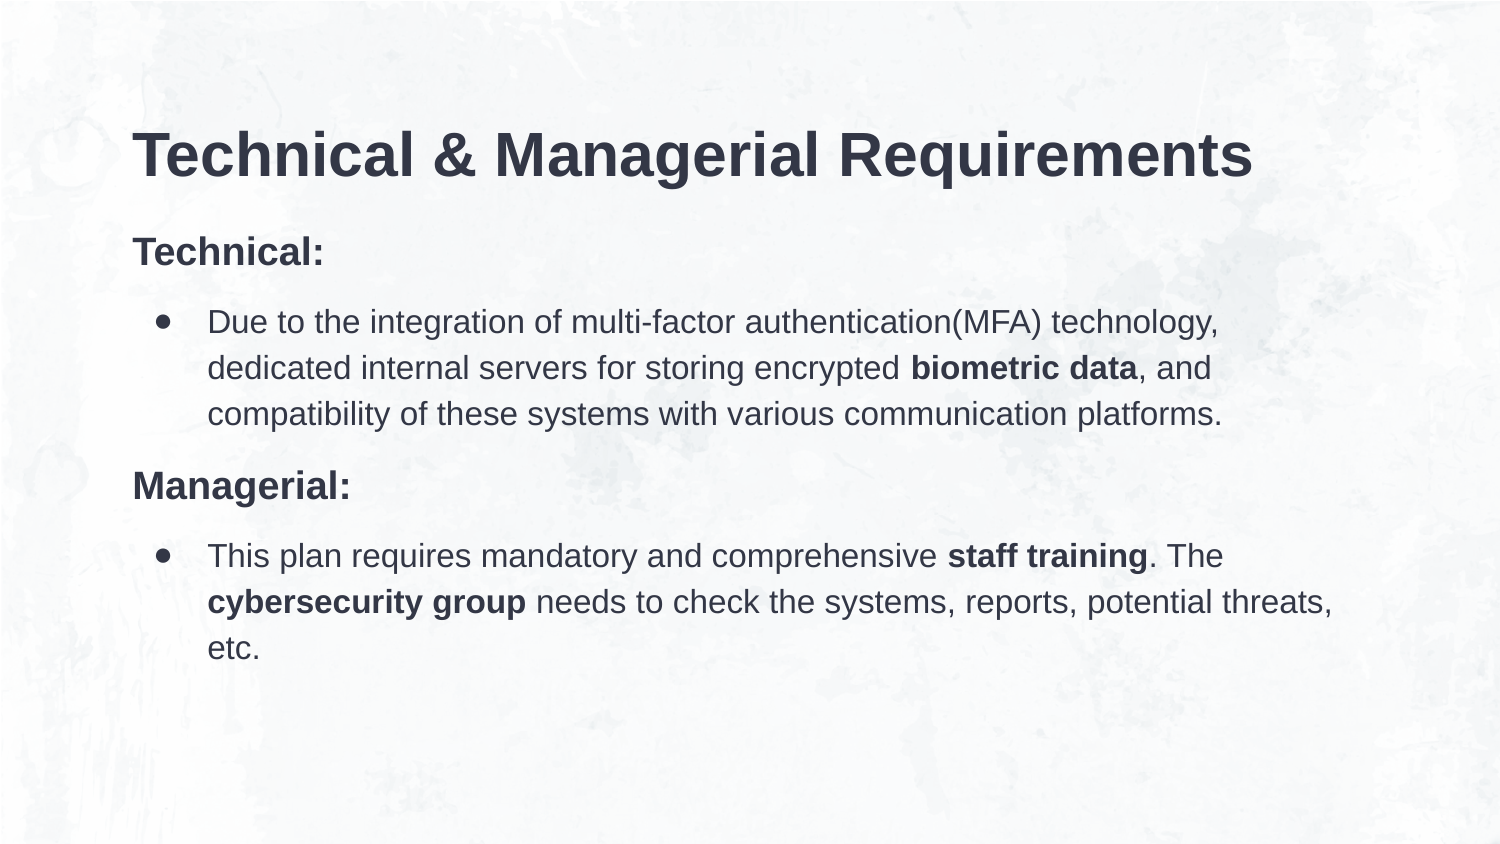

# Technical & Managerial Requirements
Technical:
Due to the integration of multi-factor authentication(MFA) technology, dedicated internal servers for storing encrypted biometric data, and compatibility of these systems with various communication platforms.
Managerial:
This plan requires mandatory and comprehensive staff training. The cybersecurity group needs to check the systems, reports, potential threats, etc.